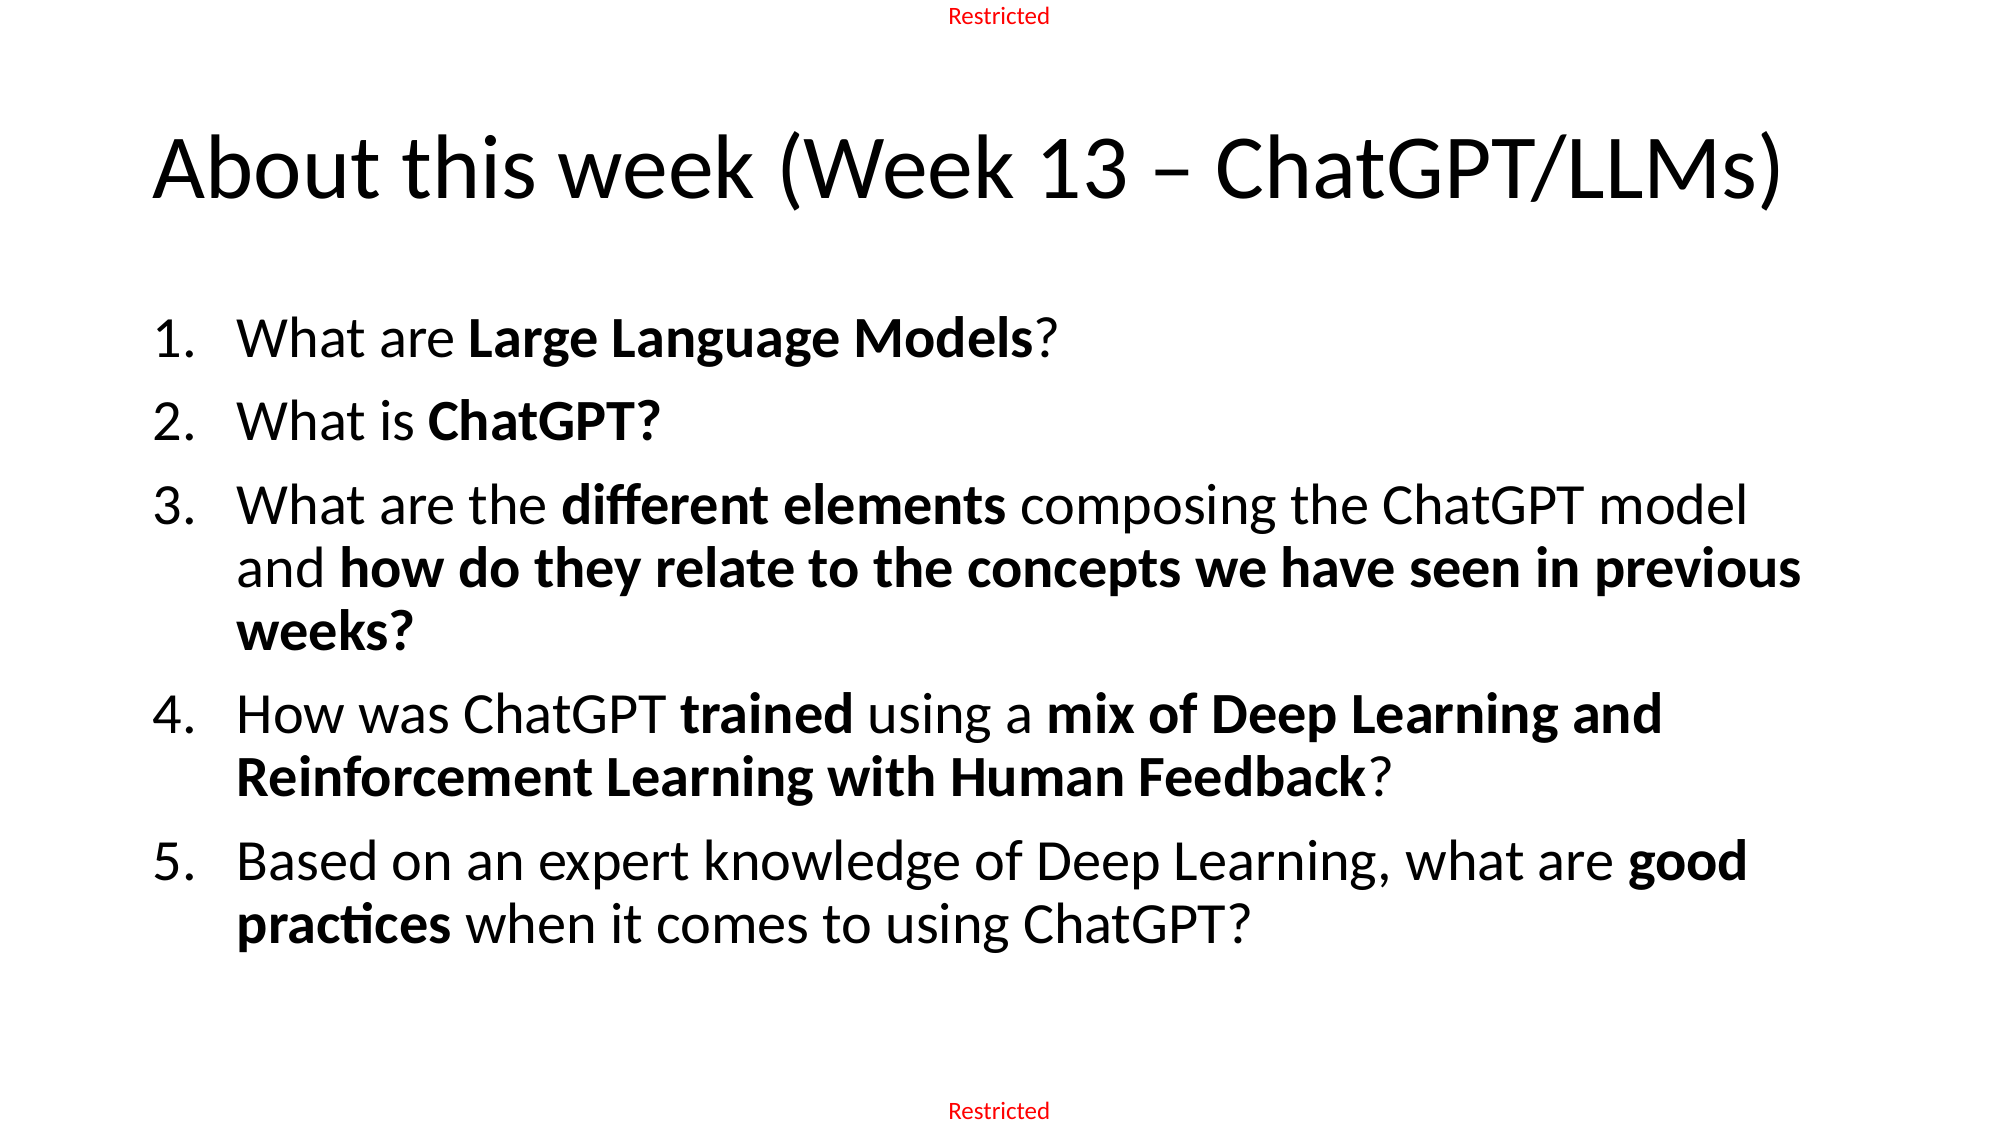

# About this week (Week 13 – ChatGPT/LLMs)
What are Large Language Models?
What is ChatGPT?
What are the different elements composing the ChatGPT model and how do they relate to the concepts we have seen in previous weeks?
How was ChatGPT trained using a mix of Deep Learning and Reinforcement Learning with Human Feedback?
Based on an expert knowledge of Deep Learning, what are good practices when it comes to using ChatGPT?